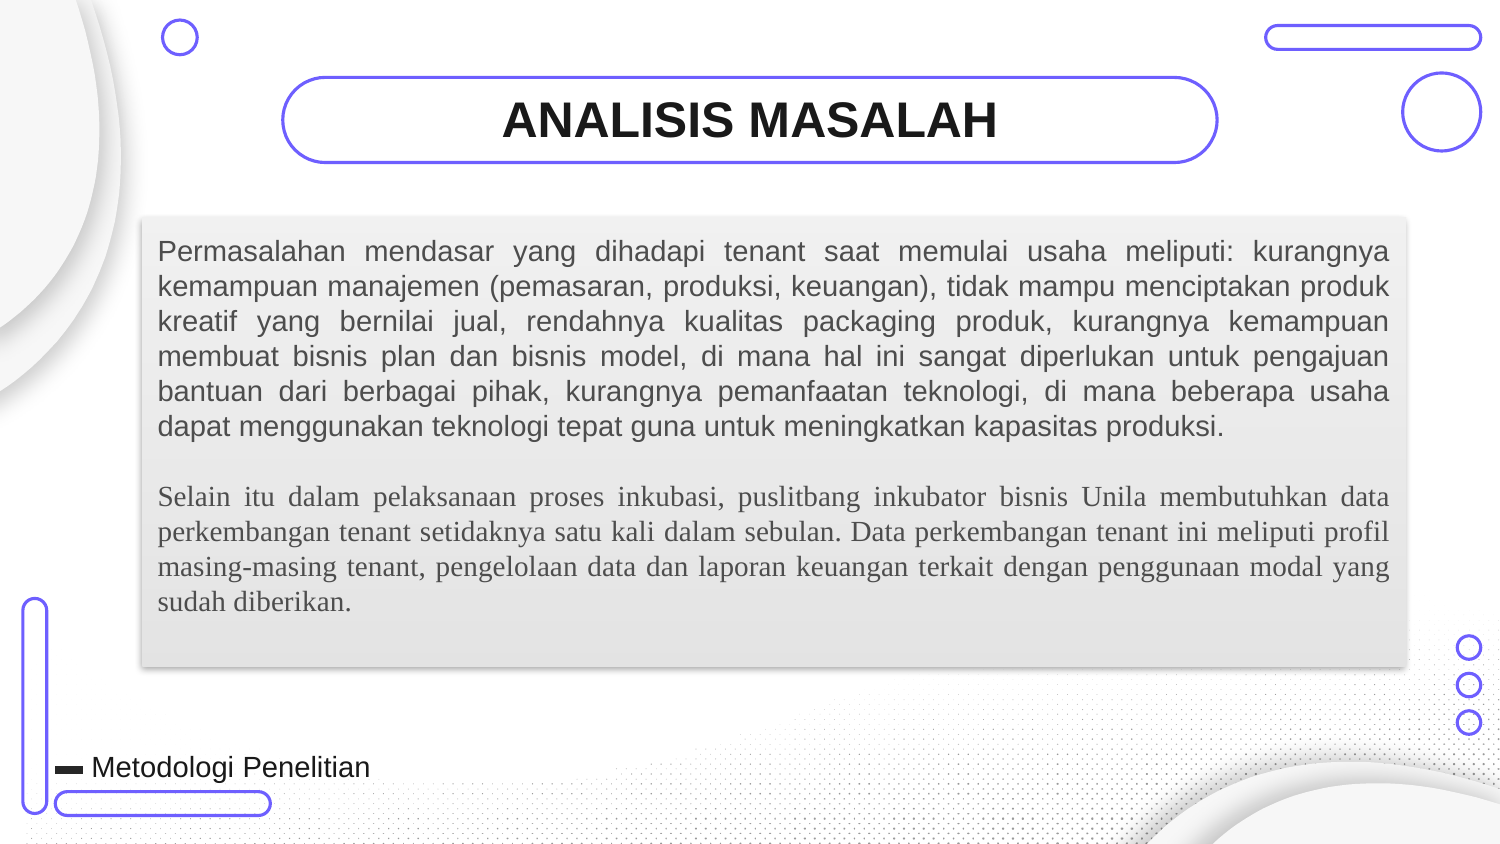

# ANALISIS MASALAH
Permasalahan mendasar yang dihadapi tenant saat memulai usaha meliputi: kurangnya kemampuan manajemen (pemasaran, produksi, keuangan), tidak mampu menciptakan produk kreatif yang bernilai jual, rendahnya kualitas packaging produk, kurangnya kemampuan membuat bisnis plan dan bisnis model, di mana hal ini sangat diperlukan untuk pengajuan bantuan dari berbagai pihak, kurangnya pemanfaatan teknologi, di mana beberapa usaha dapat menggunakan teknologi tepat guna untuk meningkatkan kapasitas produksi.

Selain itu dalam pelaksanaan proses inkubasi, puslitbang inkubator bisnis Unila membutuhkan data perkembangan tenant setidaknya satu kali dalam sebulan. Data perkembangan tenant ini meliputi profil masing-masing tenant, pengelolaan data dan laporan keuangan terkait dengan penggunaan modal yang sudah diberikan.

Metodologi Penelitian

2022